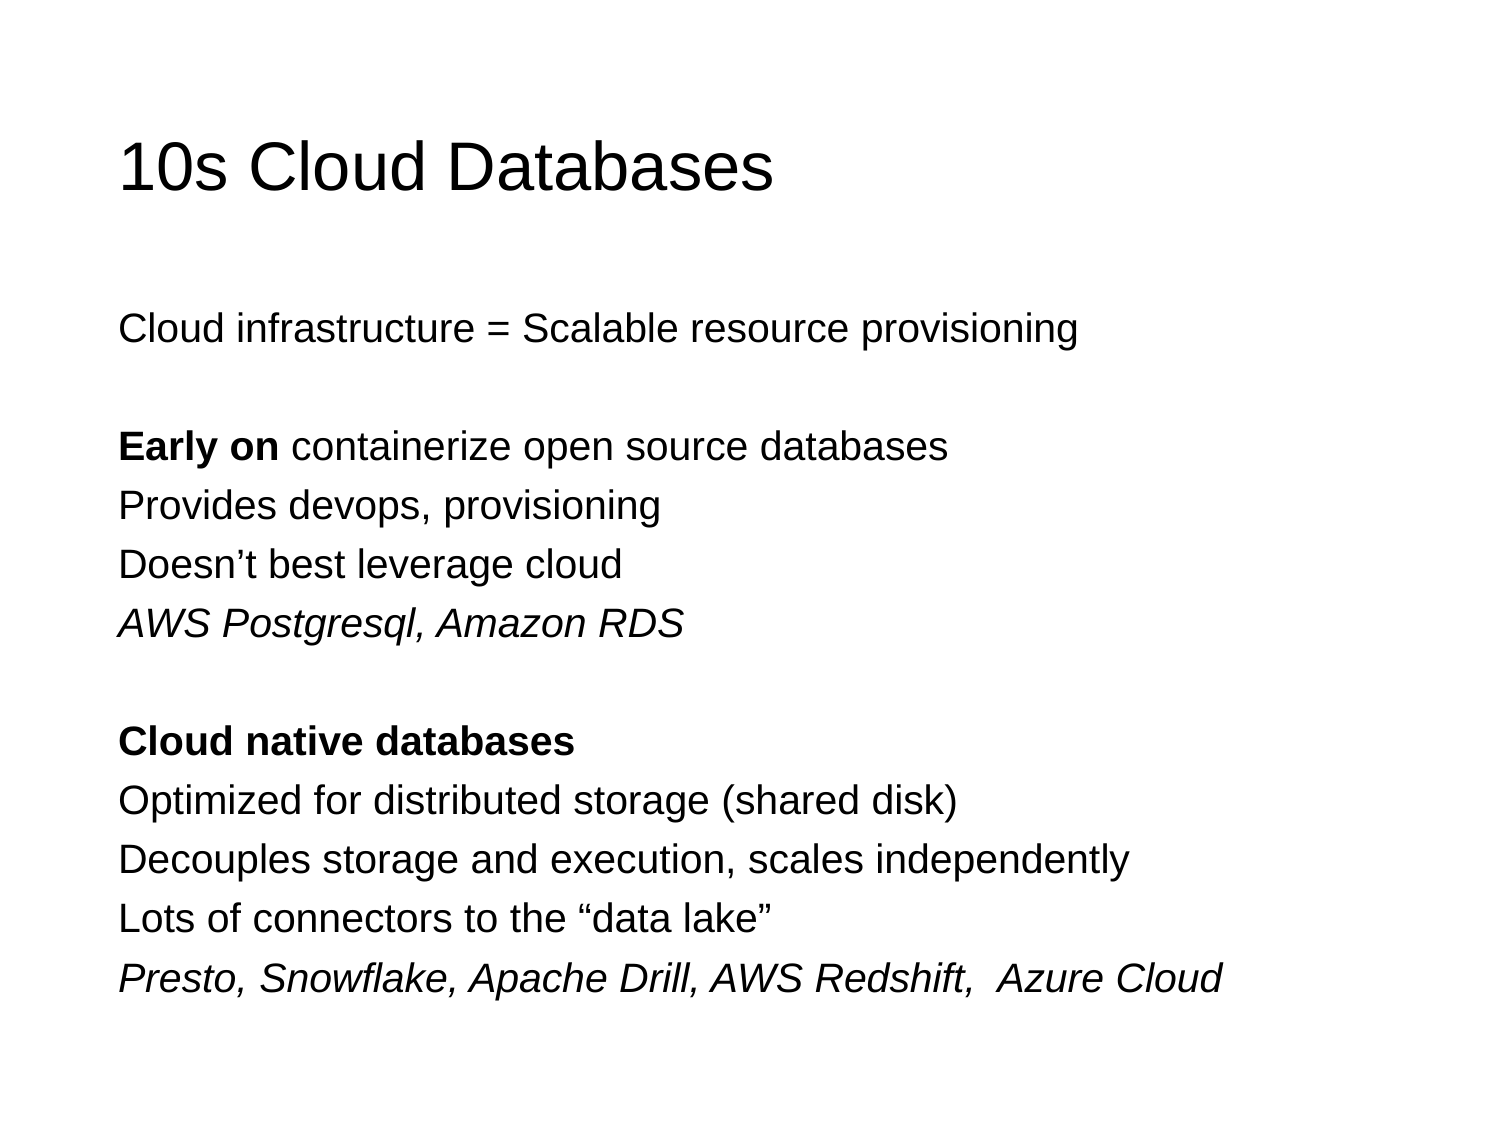

# 10s Cloud Databases
Cloud infrastructure = Scalable resource provisioning

Early on containerize open source databases
Provides devops, provisioning
Doesn’t best leverage cloud
AWS Postgresql, Amazon RDS

Cloud native databases
Optimized for distributed storage (shared disk)
Decouples storage and execution, scales independently
Lots of connectors to the “data lake”
Presto, Snowflake, Apache Drill, AWS Redshift,  Azure Cloud